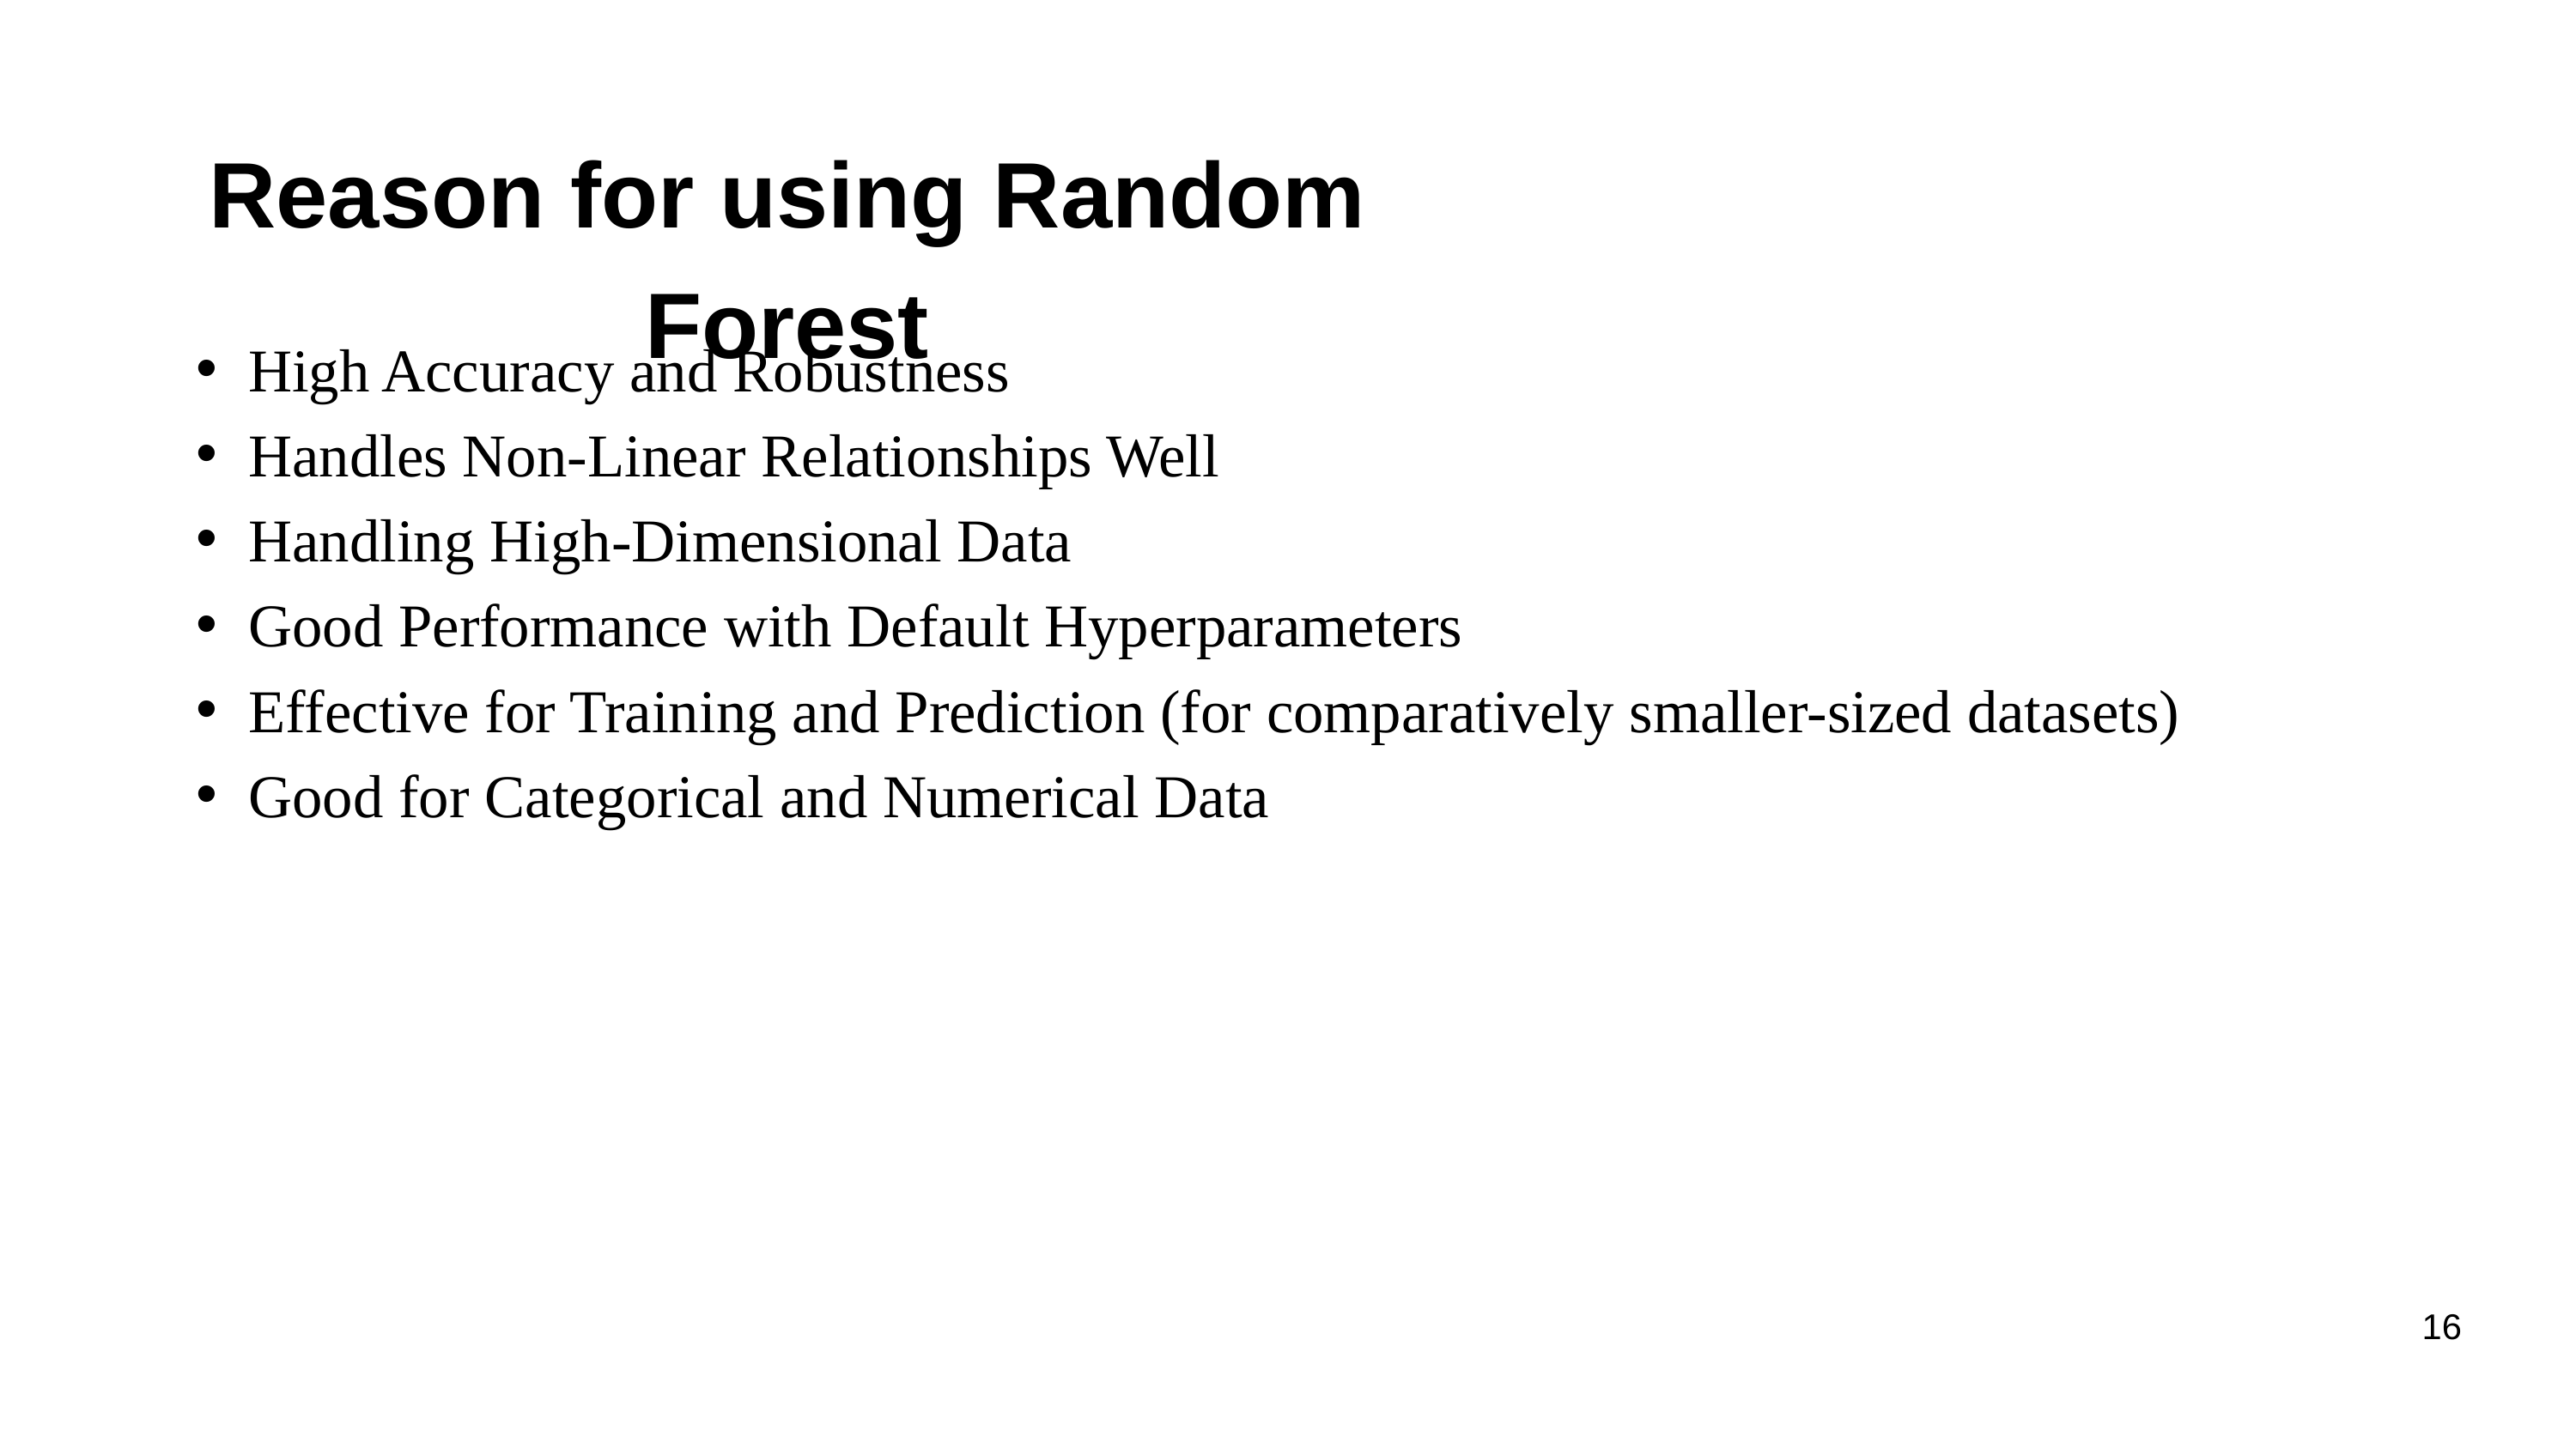

Reason for using Random Forest
High Accuracy and Robustness
Handles Non-Linear Relationships Well
Handling High-Dimensional Data
Good Performance with Default Hyperparameters
Effective for Training and Prediction (for comparatively smaller-sized datasets)
Good for Categorical and Numerical Data
16